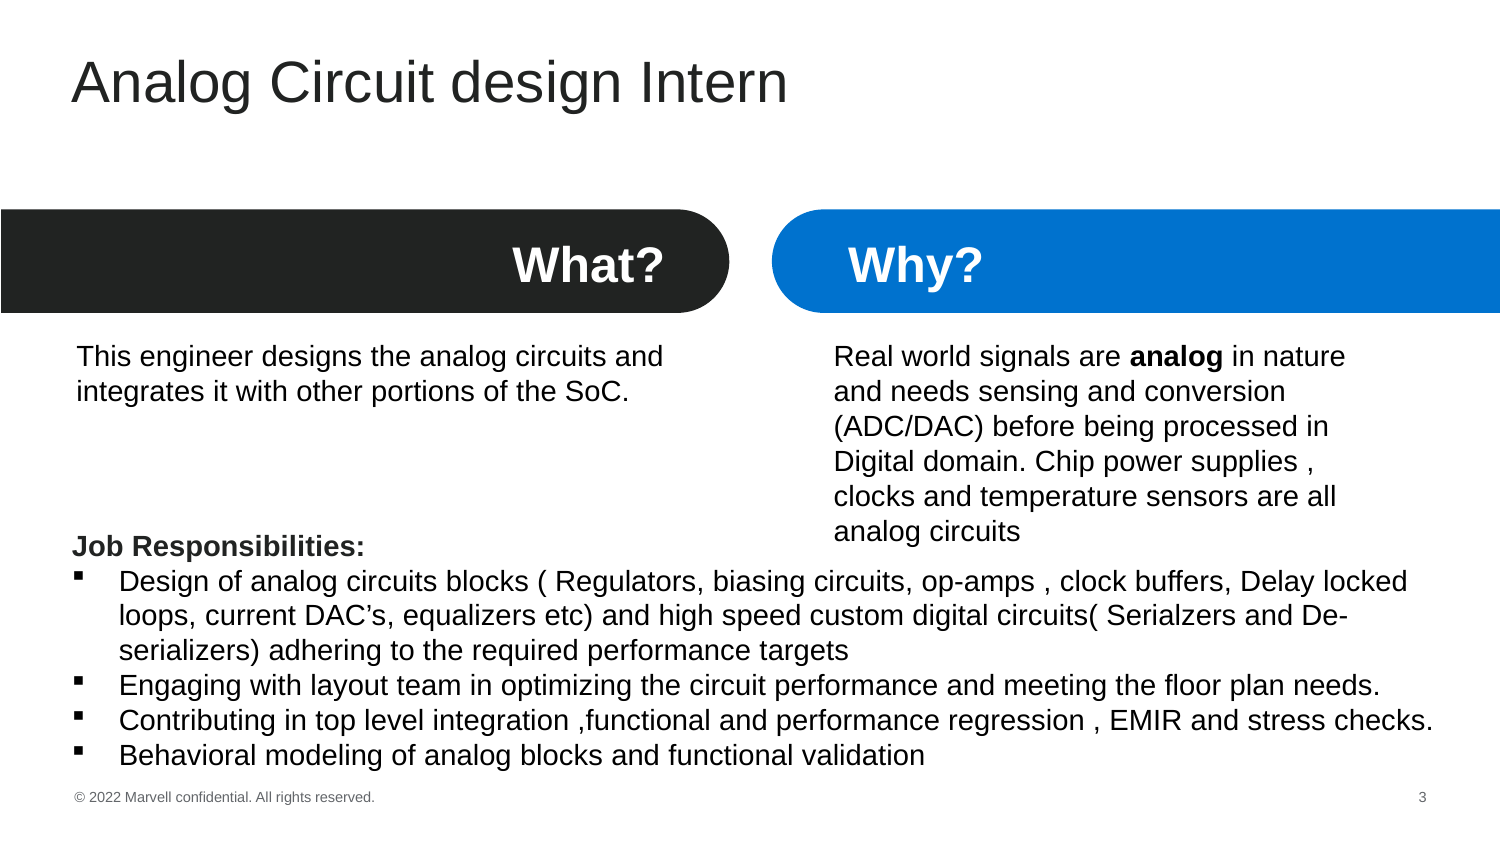

# Analog Circuit design Intern
What?
Why?
This engineer designs the analog circuits and integrates it with other portions of the SoC.
Real world signals are analog in nature and needs sensing and conversion (ADC/DAC) before being processed in Digital domain. Chip power supplies , clocks and temperature sensors are all analog circuits
Job Responsibilities:
Design of analog circuits blocks ( Regulators, biasing circuits, op-amps , clock buffers, Delay locked loops, current DAC’s, equalizers etc) and high speed custom digital circuits( Serialzers and De-serializers) adhering to the required performance targets
Engaging with layout team in optimizing the circuit performance and meeting the floor plan needs.
Contributing in top level integration ,functional and performance regression , EMIR and stress checks.
Behavioral modeling of analog blocks and functional validation